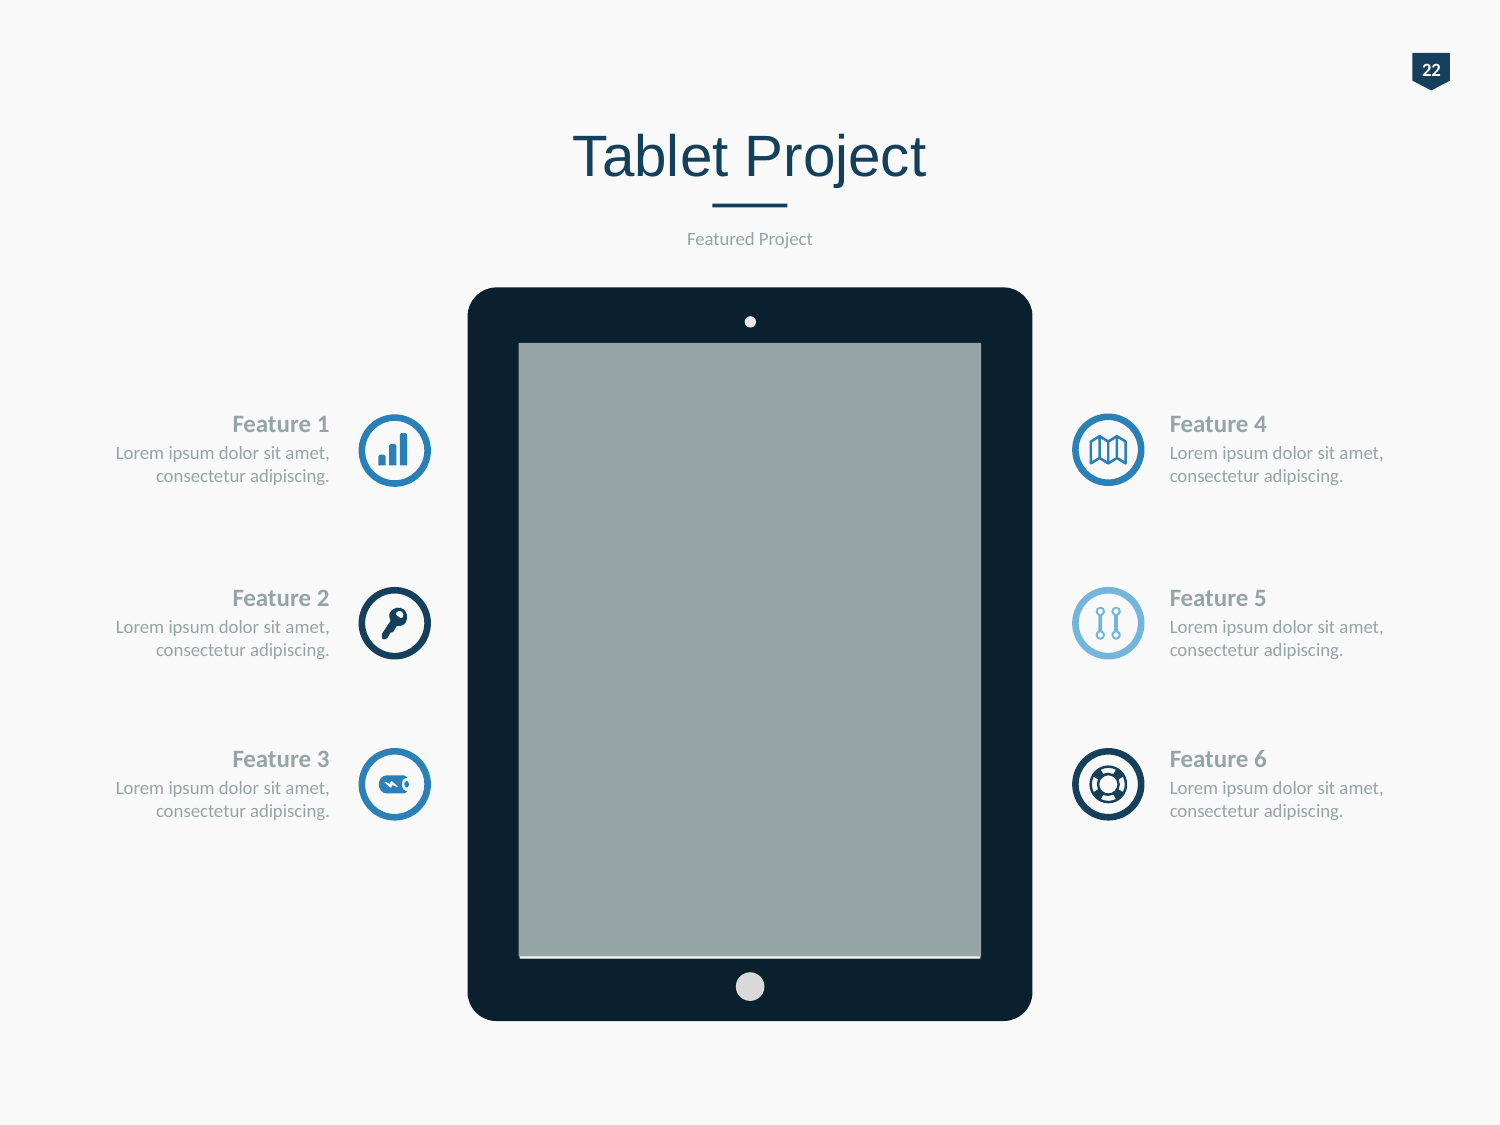

22

Tablet Project

Featured Project

Feature 1
Lorem ipsum dolor sit amet, consectetur adipiscing.

Feature 4
Lorem ipsum dolor sit amet, consectetur adipiscing.

Feature 2
Lorem ipsum dolor sit amet, consectetur adipiscing.

Feature 5
Lorem ipsum dolor sit amet, consectetur adipiscing.

Feature 3
Lorem ipsum dolor sit amet, consectetur adipiscing.

Feature 6
Lorem ipsum dolor sit amet, consectetur adipiscing.